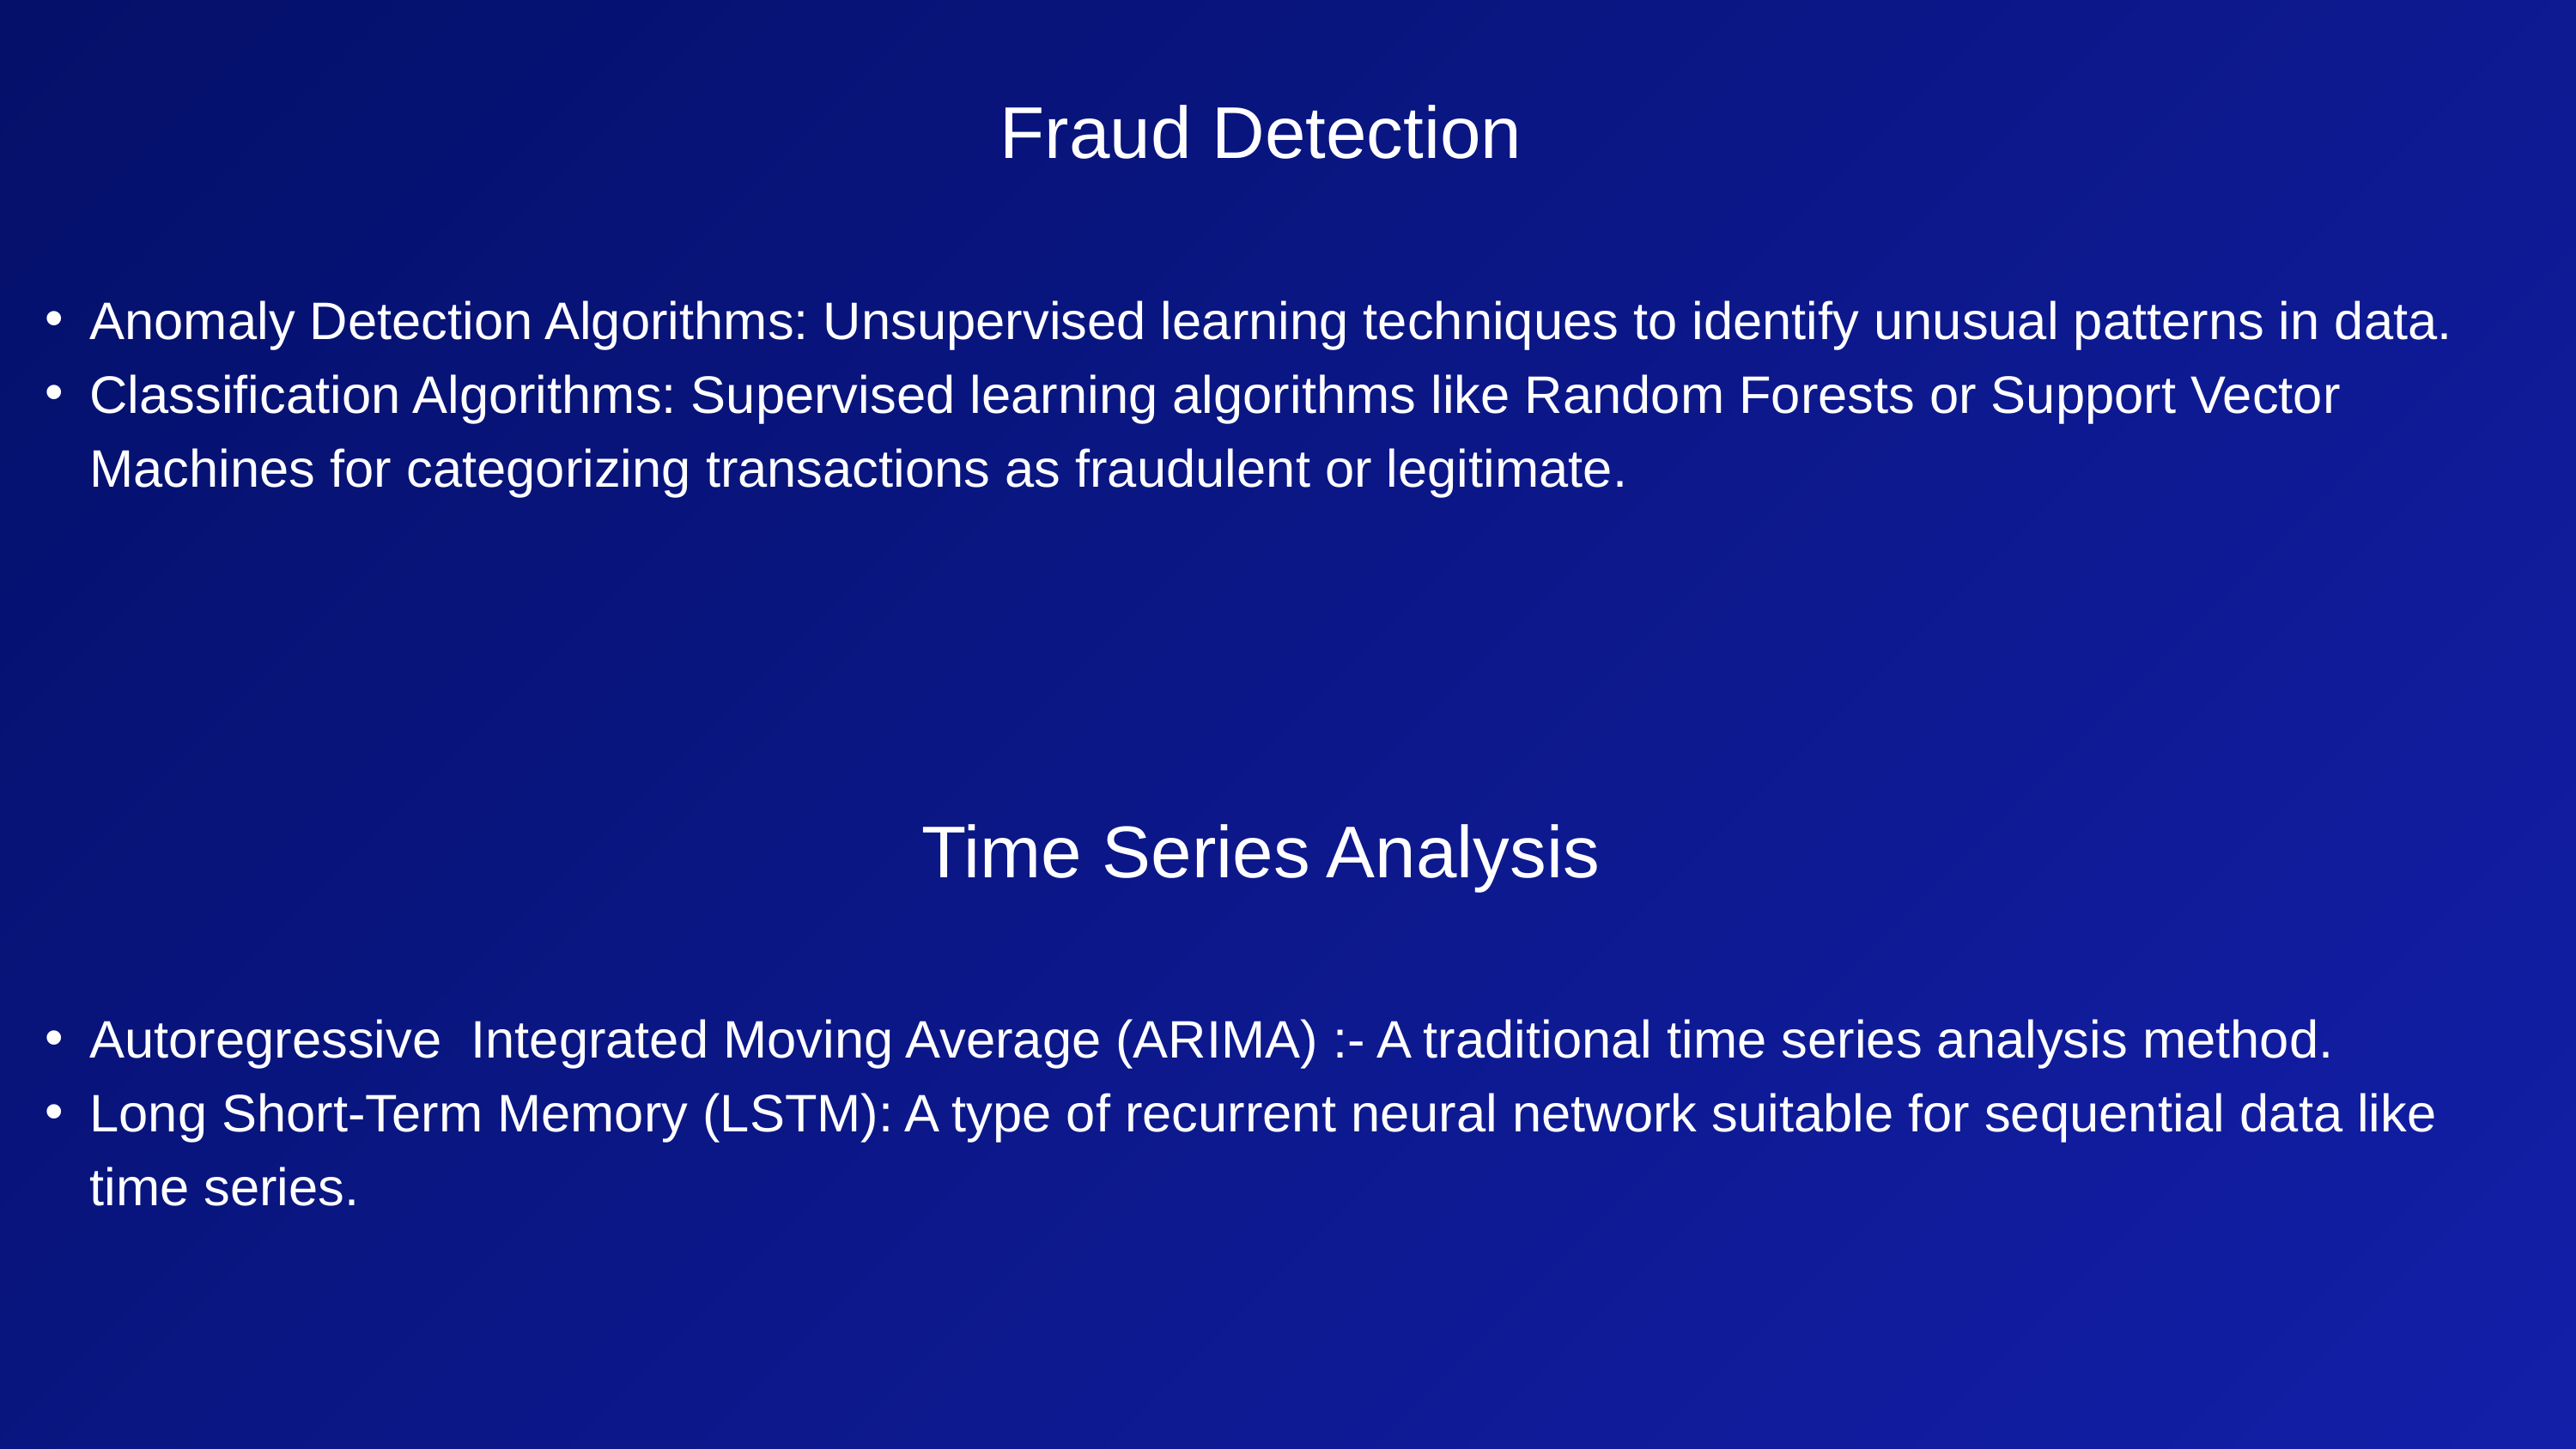

Fraud Detection

Anomaly Detection Algorithms: Unsupervised learning techniques to identify unusual patterns in data.
Classification Algorithms: Supervised learning algorithms like Random Forests or Support Vector Machines for categorizing transactions as fraudulent or legitimate.
Time Series Analysis

Autoregressive  Integrated Moving Average (ARIMA) :- A traditional time series analysis method.
Long Short-Term Memory (LSTM): A type of recurrent neural network suitable for sequential data like time series.